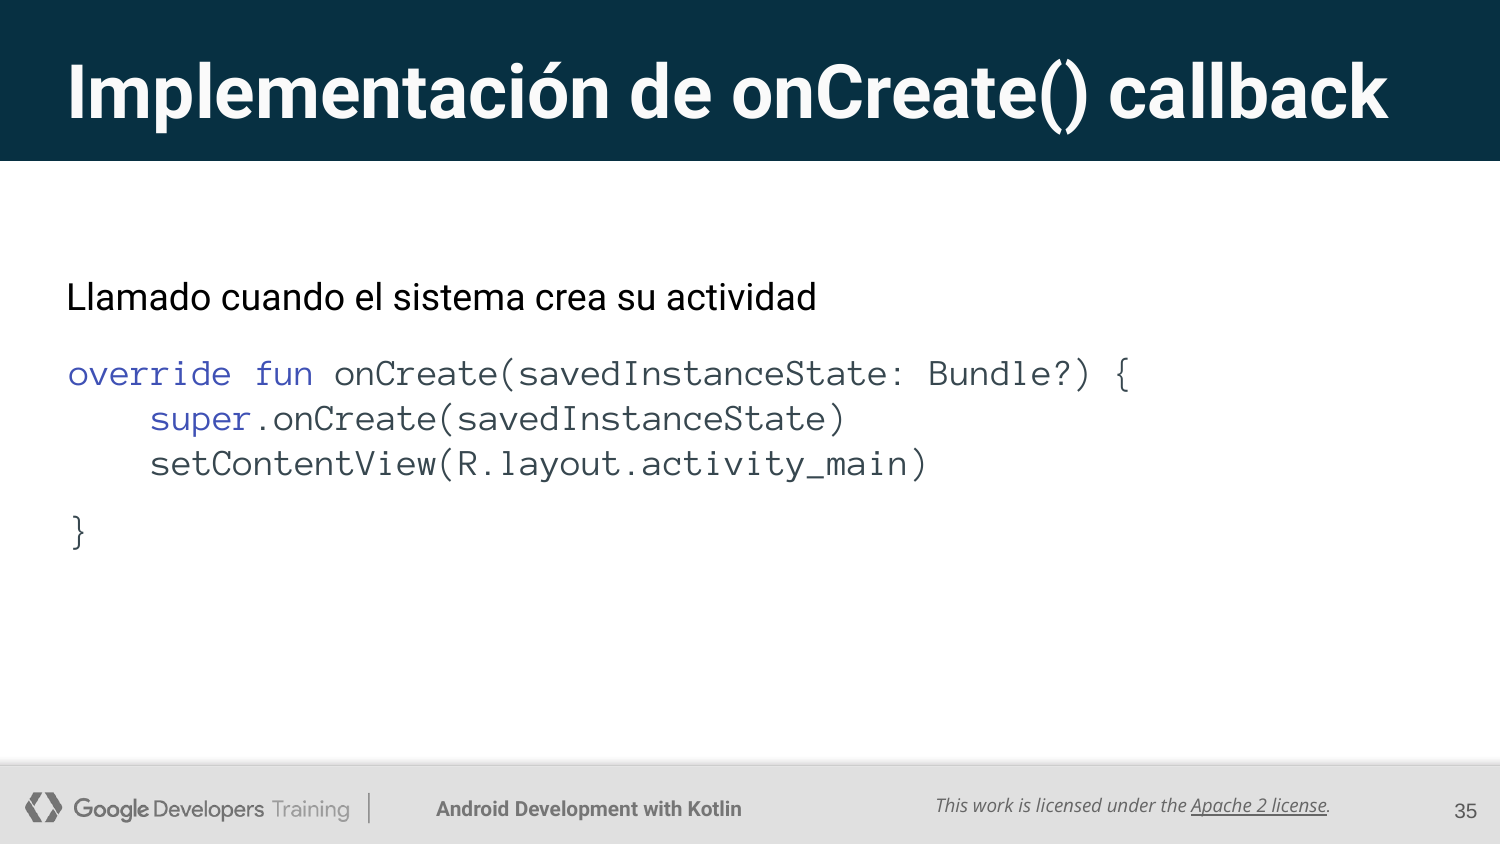

# Implementación de onCreate() callback
Llamado cuando el sistema crea su actividad
override fun onCreate(savedInstanceState: Bundle?) {
    super.onCreate(savedInstanceState)
    setContentView(R.layout.activity_main)
}

35